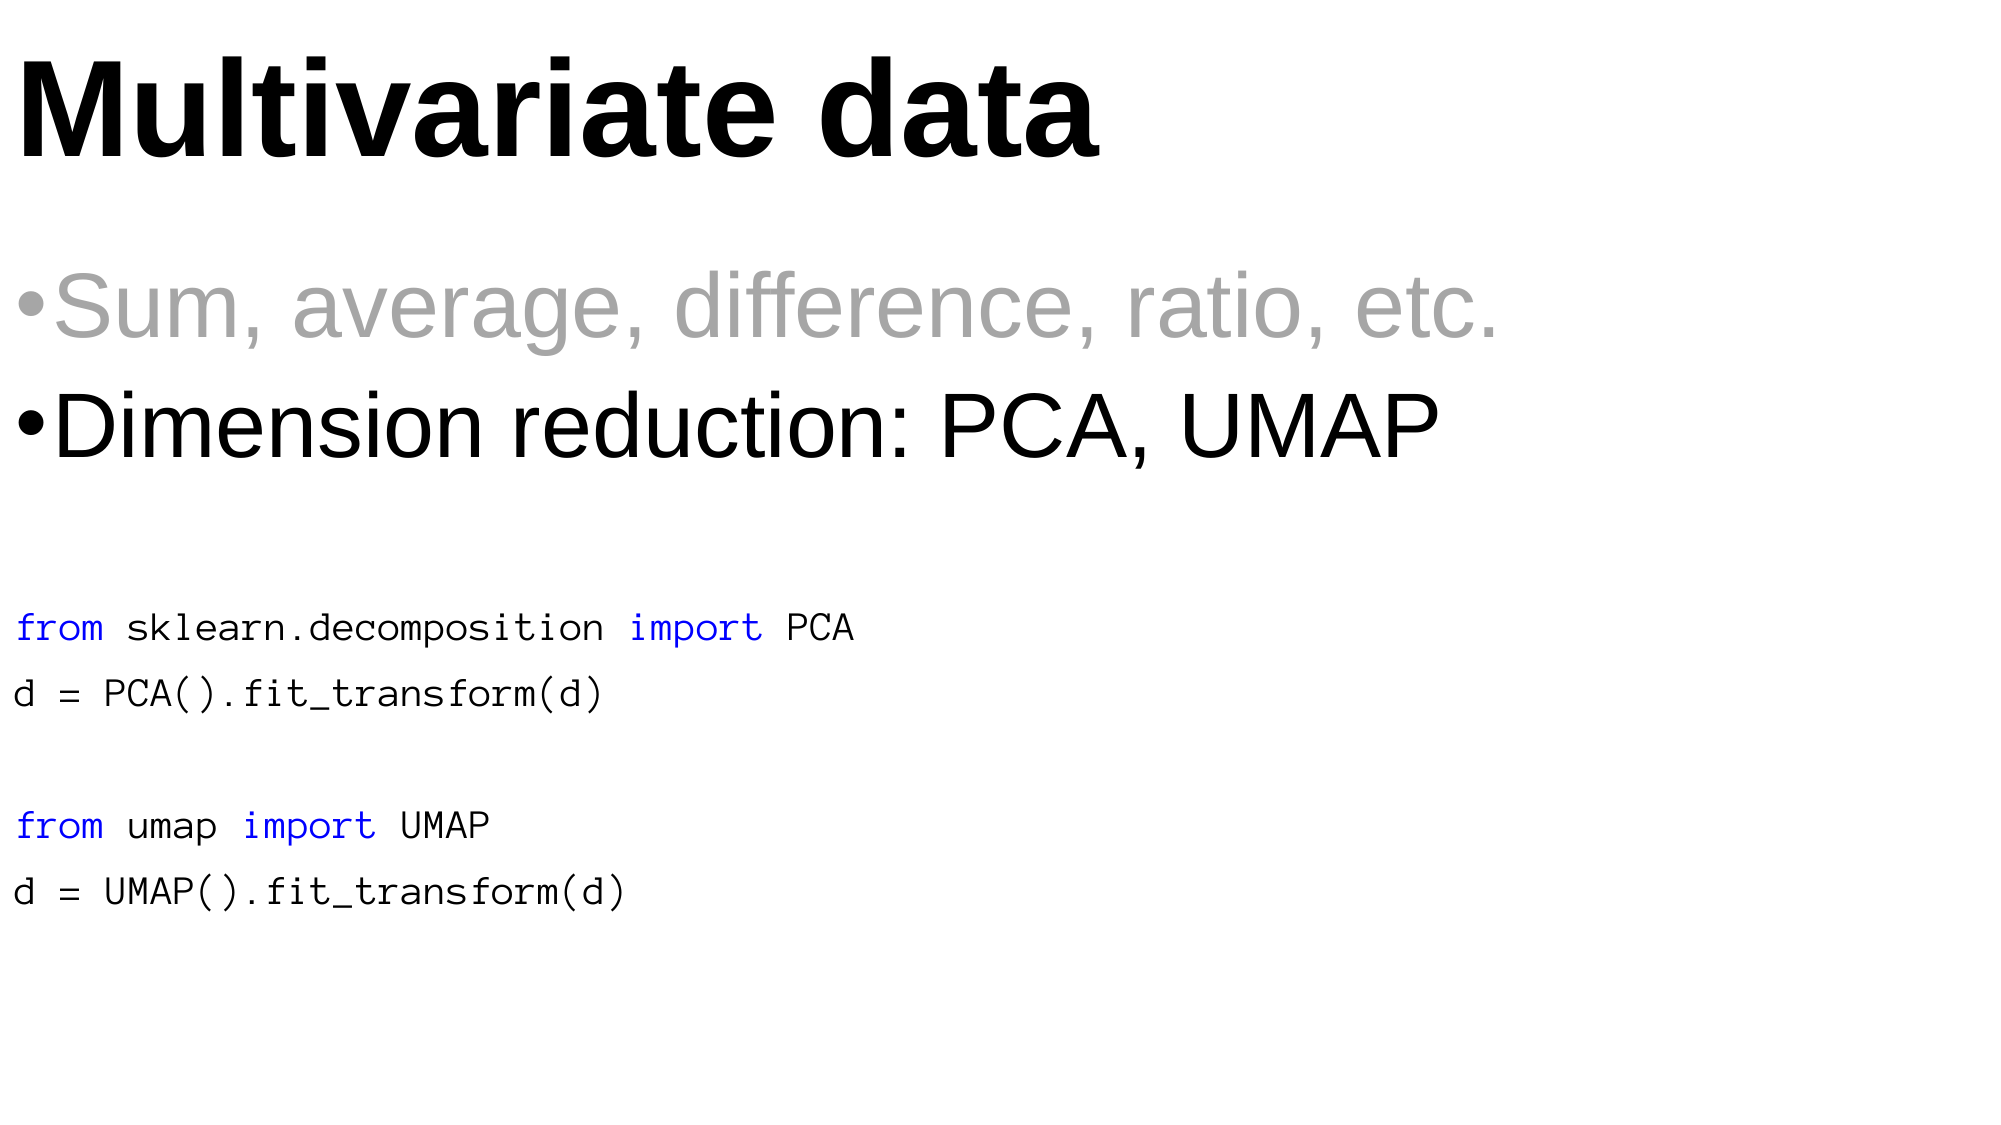

from sklearn.decomposition import PCA
d = PCA().fit_transform(d)

from umap import UMAP
d = UMAP().fit_transform(d)

# Multivariate data
Sum, average, difference, ratio, etc.
Dimension reduction: PCA, UMAP